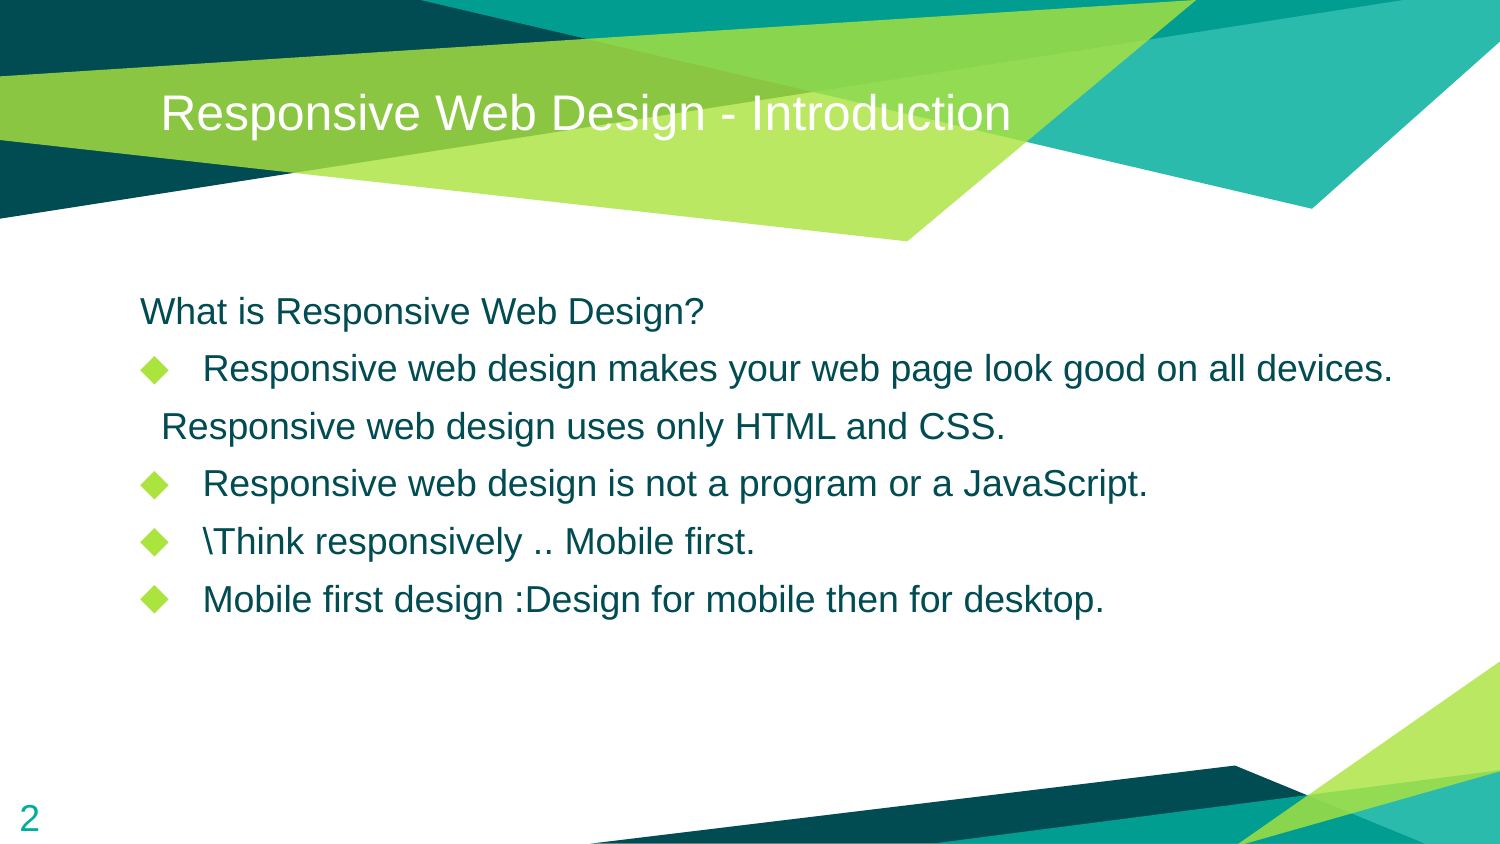

# Responsive Web Design - Introduction
What is Responsive Web Design?
Responsive web design makes your web page look good on all devices.
  Responsive web design uses only HTML and CSS.
Responsive web design is not a program or a JavaScript.
\Think responsively .. Mobile first.
Mobile first design :Design for mobile then for desktop.

2